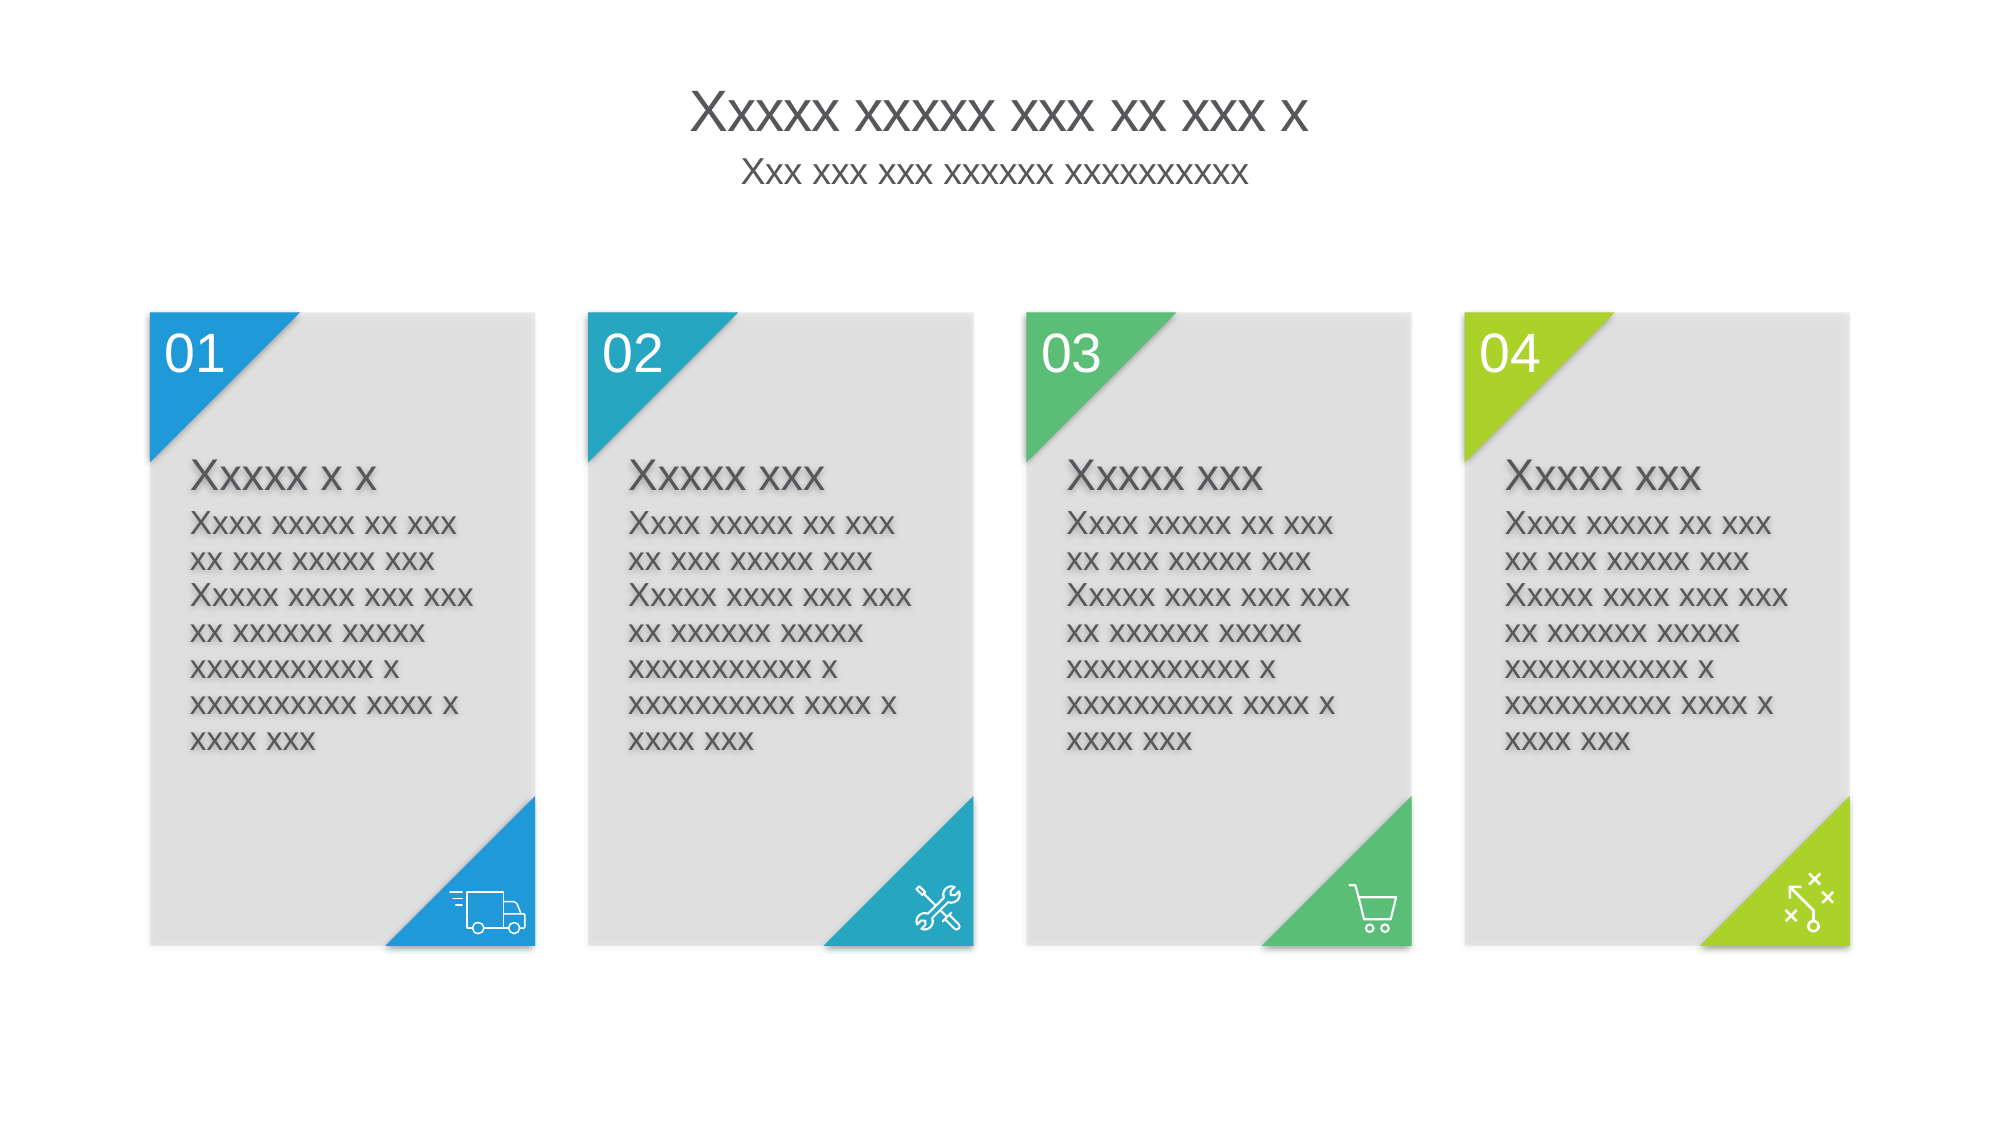

# Xxxxx xxxxx xxx xx xxx x
Xxx xxx xxx xxxxxx xxxxxxxxxx
01
Xxxxx x x
Xxxx xxxxx xx xxx xx xxx xxxxx xxx Xxxxx xxxx xxx xxx xx xxxxxx xxxxx xxxxxxxxxxx x xxxxxxxxxx xxxx x xxxx xxx
Xxxxx xxx
Xxxx xxxxx xx xxx xx xxx xxxxx xxx Xxxxx xxxx xxx xxx xx xxxxxx xxxxx xxxxxxxxxxx x xxxxxxxxxx xxxx x xxxx xxx
02
03
Xxxxx xxx
Xxxx xxxxx xx xxx xx xxx xxxxx xxx Xxxxx xxxx xxx xxx xx xxxxxx xxxxx xxxxxxxxxxx x xxxxxxxxxx xxxx x xxxx xxx
04
Xxxxx xxx
Xxxx xxxxx xx xxx xx xxx xxxxx xxx Xxxxx xxxx xxx xxx xx xxxxxx xxxxx xxxxxxxxxxx x xxxxxxxxxx xxxx x xxxx xxx